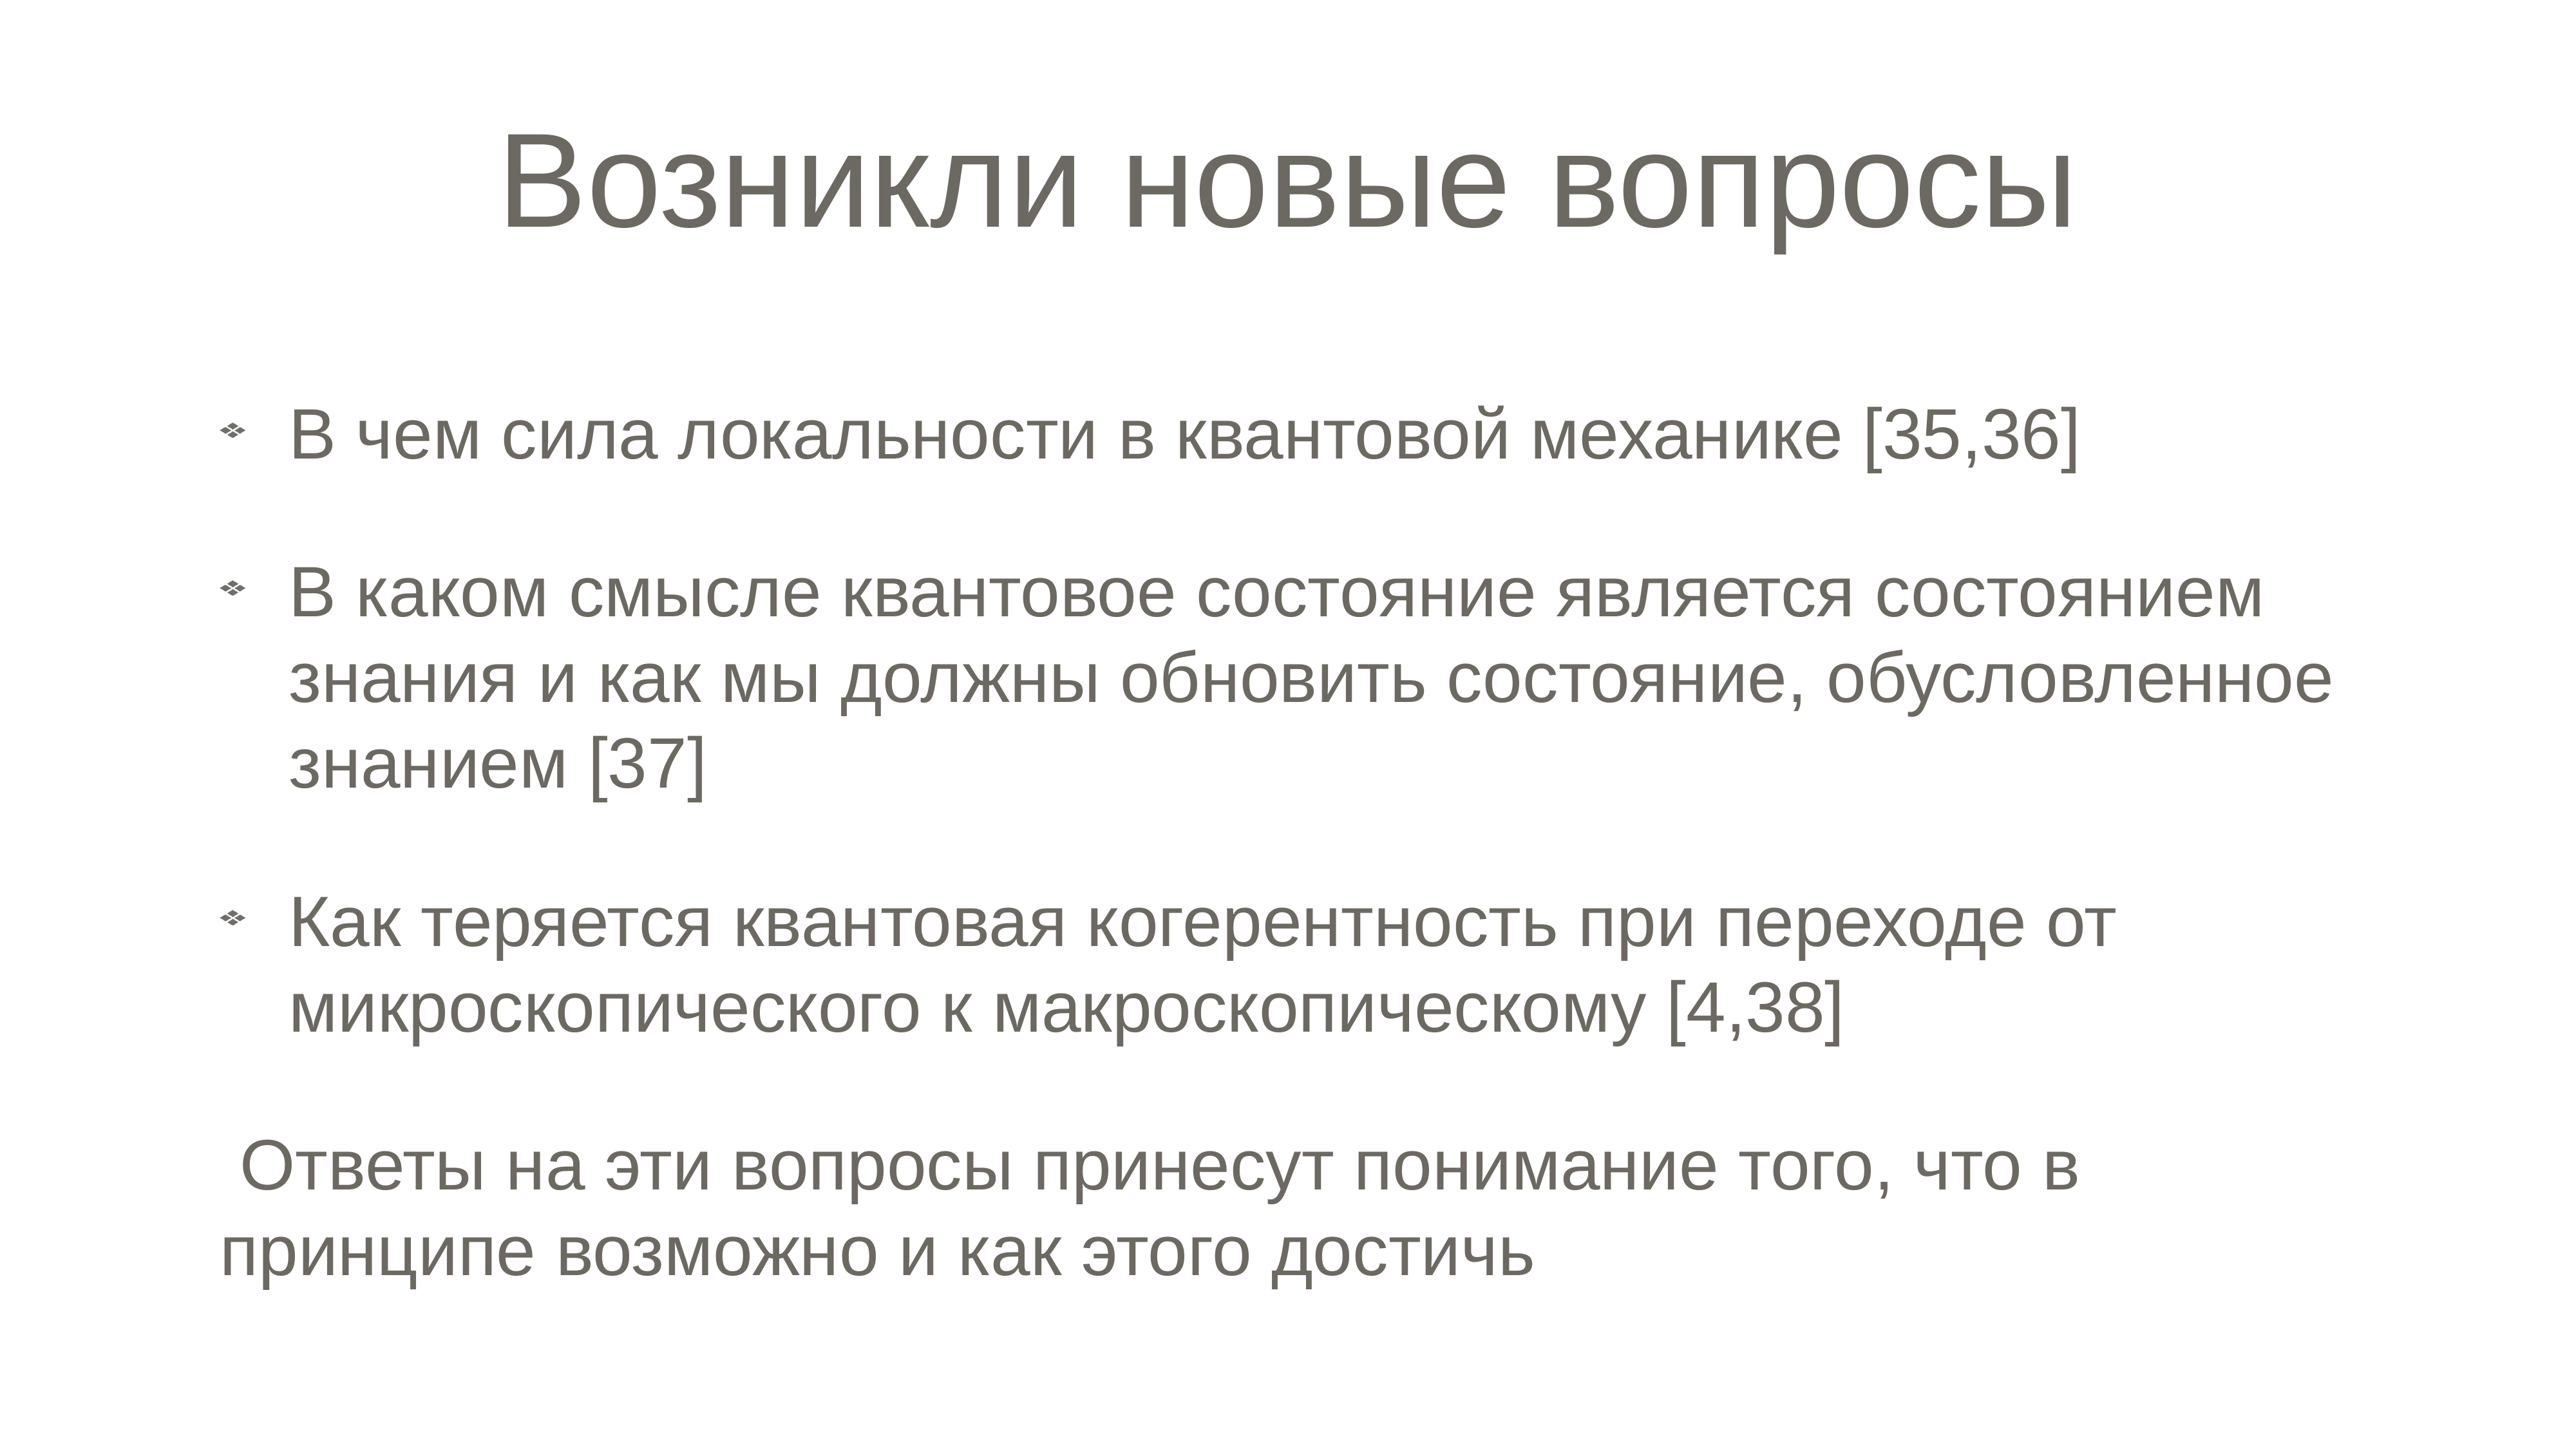

# Возникли новые вопросы
В чем сила локальности в квантовой механике [35,36]
В каком смысле квантовое состояние является состоянием знания и как мы должны обновить состояние, обусловленное знанием [37]
Как теряется квантовая когерентность при переходе от микроскопического к макроскопическому [4,38]
 Ответы на эти вопросы принесут понимание того, что в принципе возможно и как этого достичь